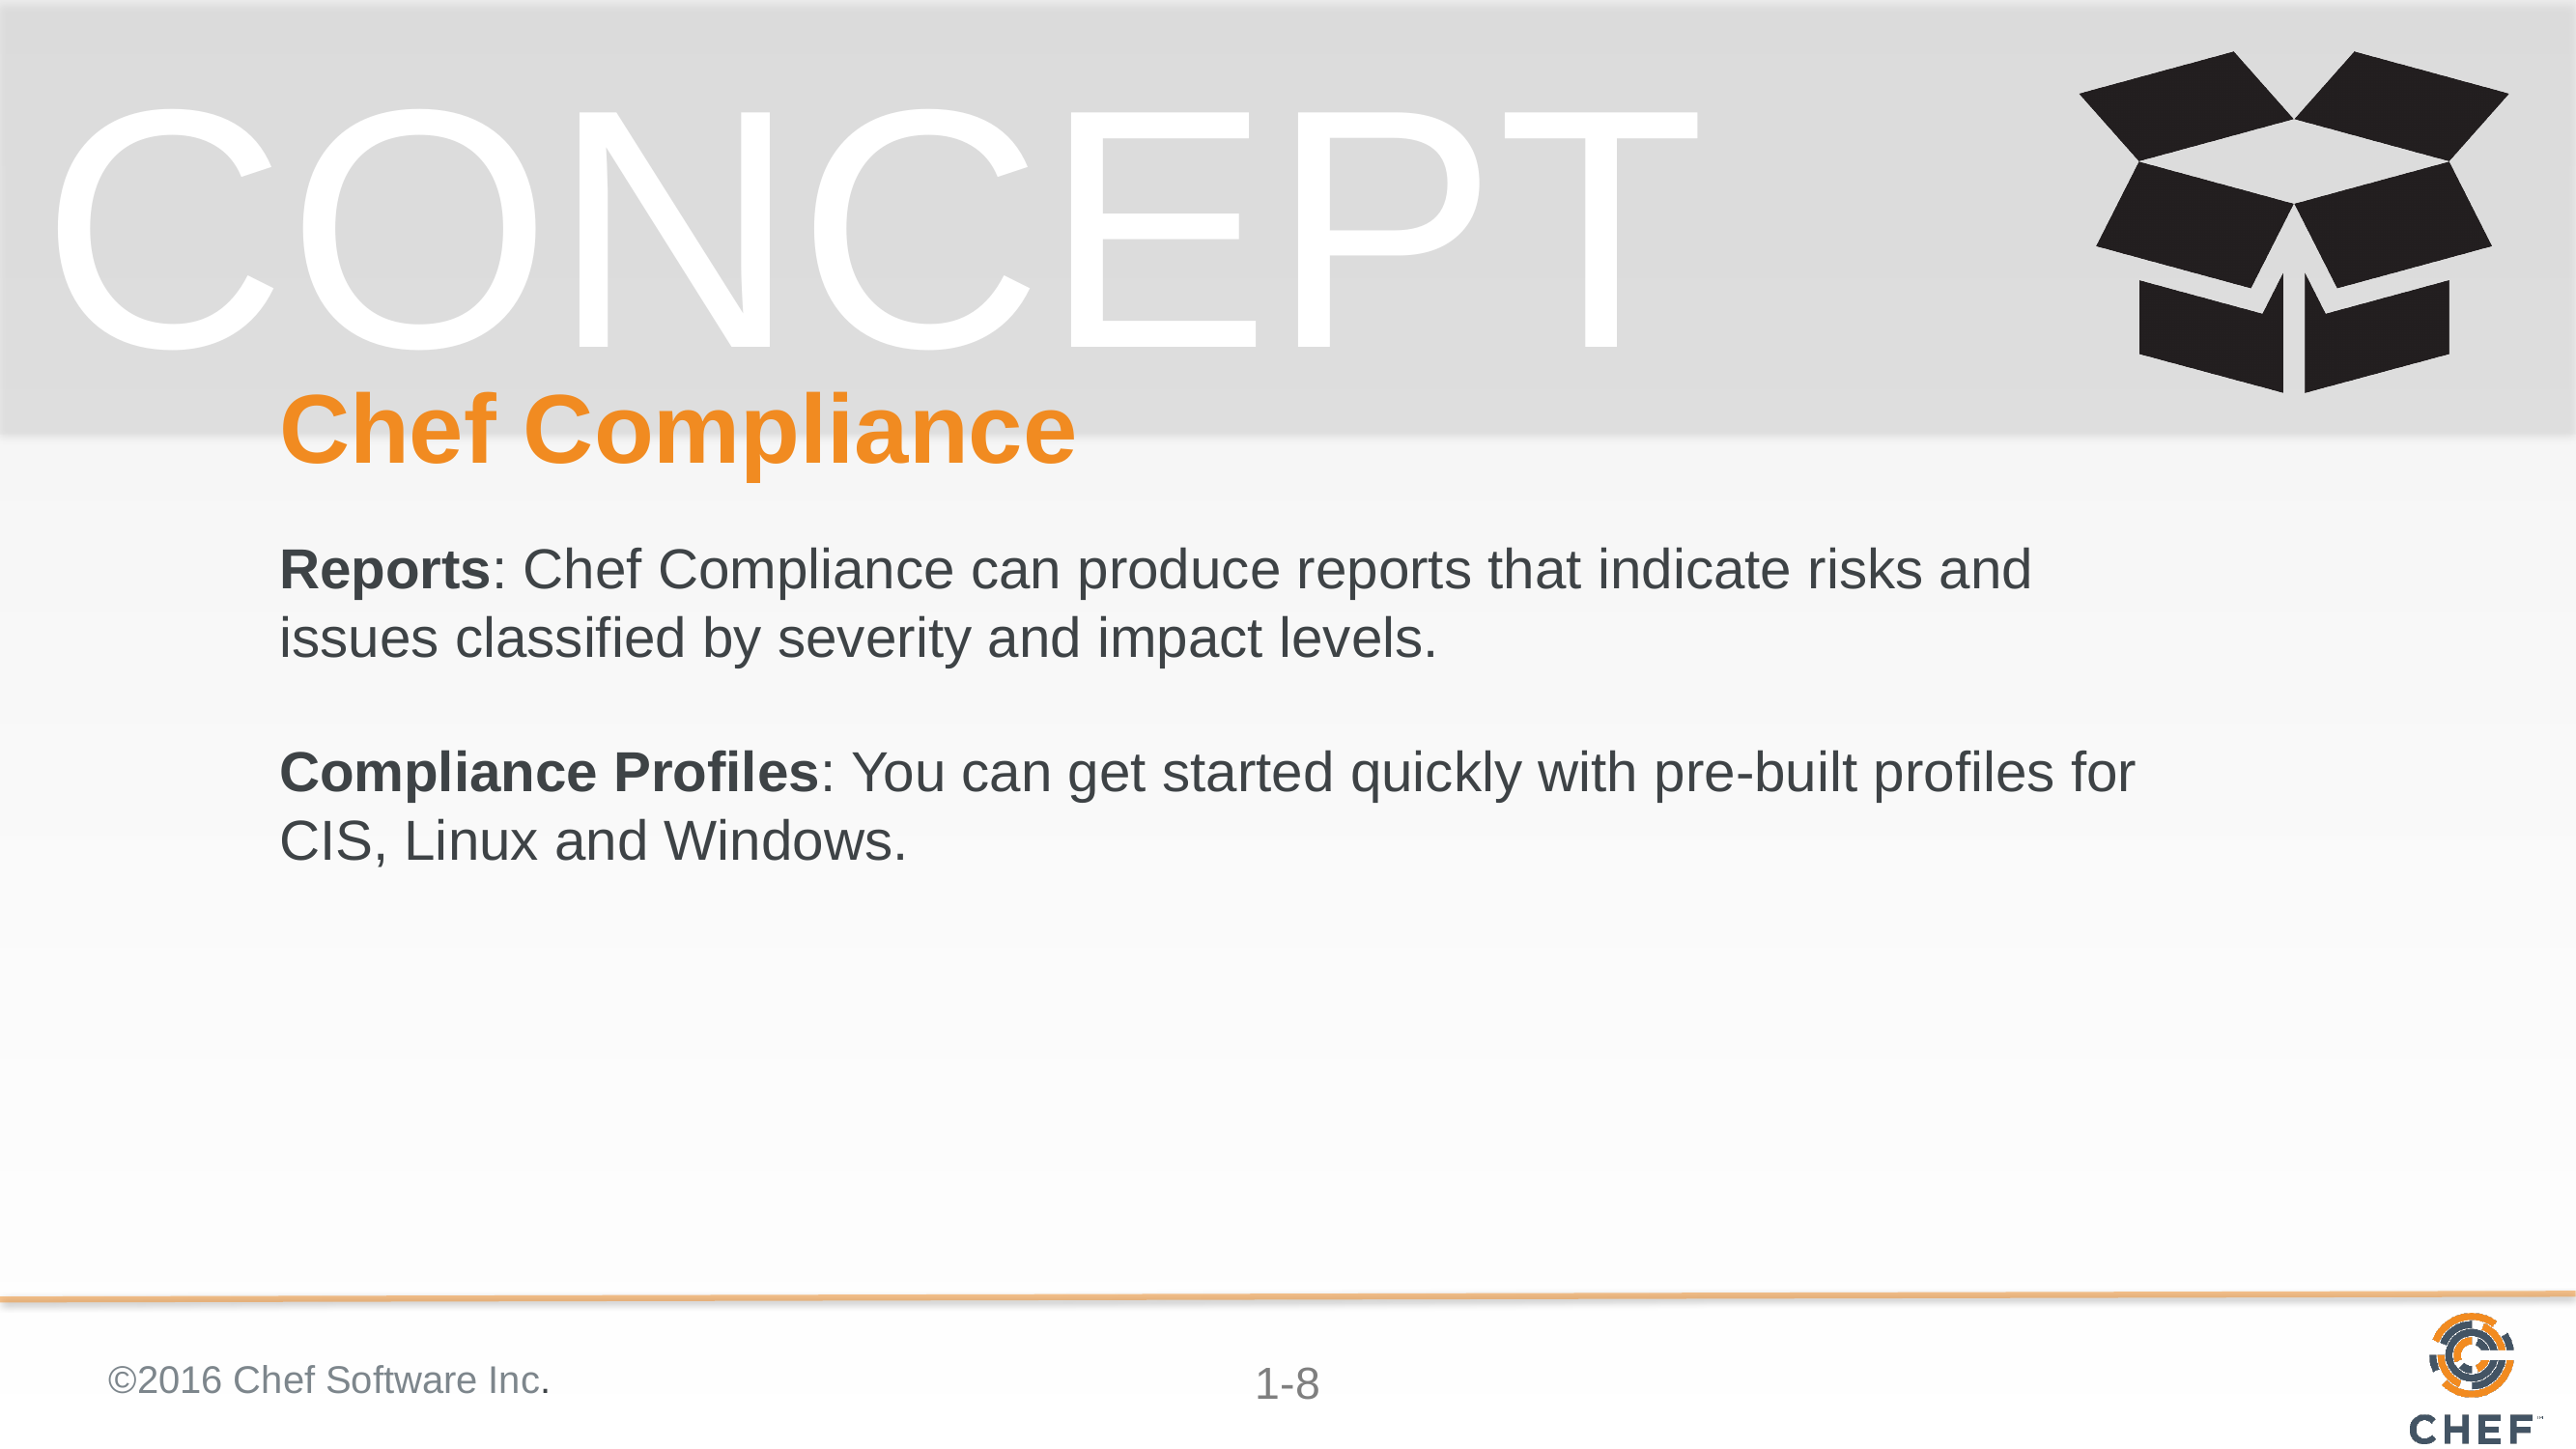

# Chef Compliance
Reports: Chef Compliance can produce reports that indicate risks and issues classified by severity and impact levels.

Compliance Profiles: You can get started quickly with pre-built profiles for CIS, Linux and Windows.